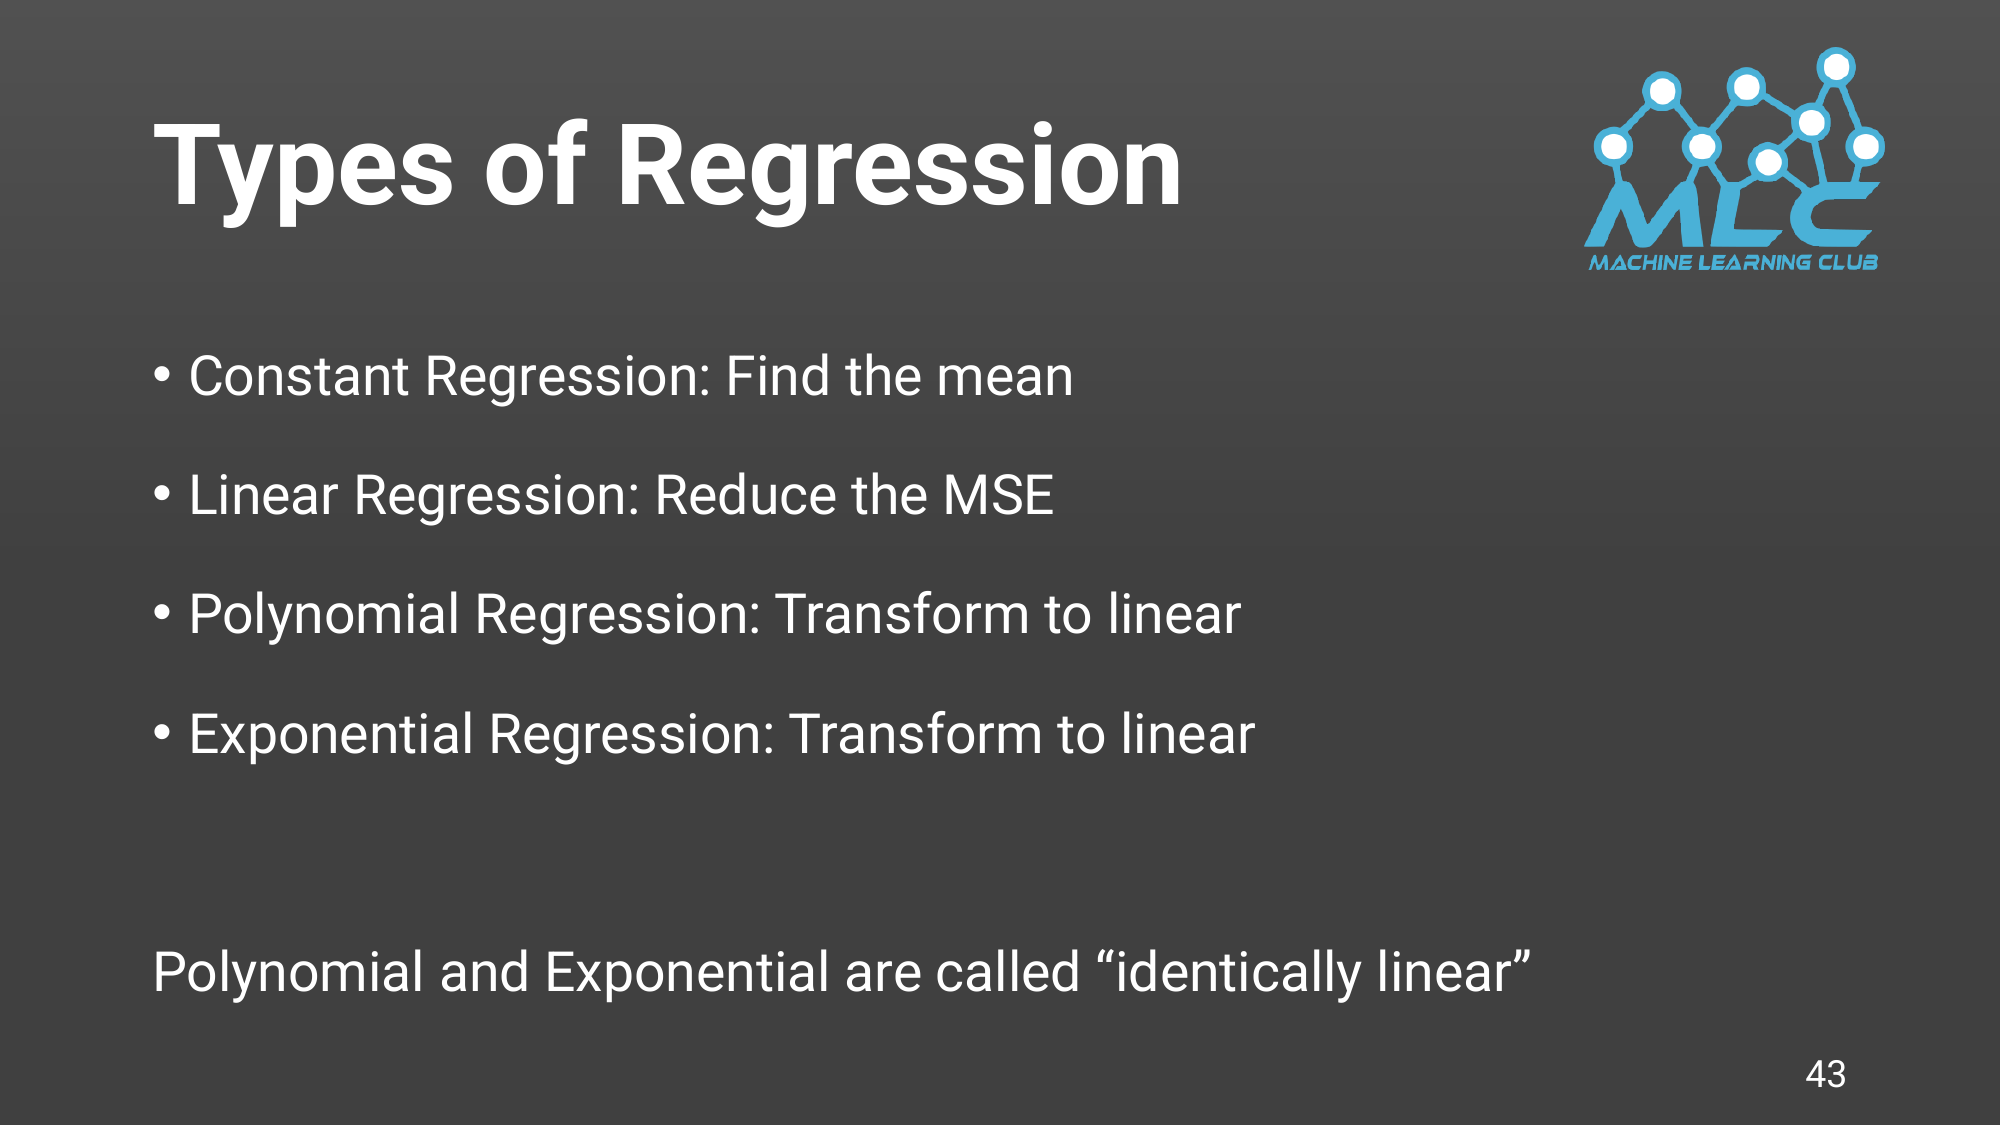

# Types of Regression
Constant Regression: Find the mean
Linear Regression: Reduce the MSE
Polynomial Regression: Transform to linear
Exponential Regression: Transform to linear

Polynomial and Exponential are called “identically linear”
43